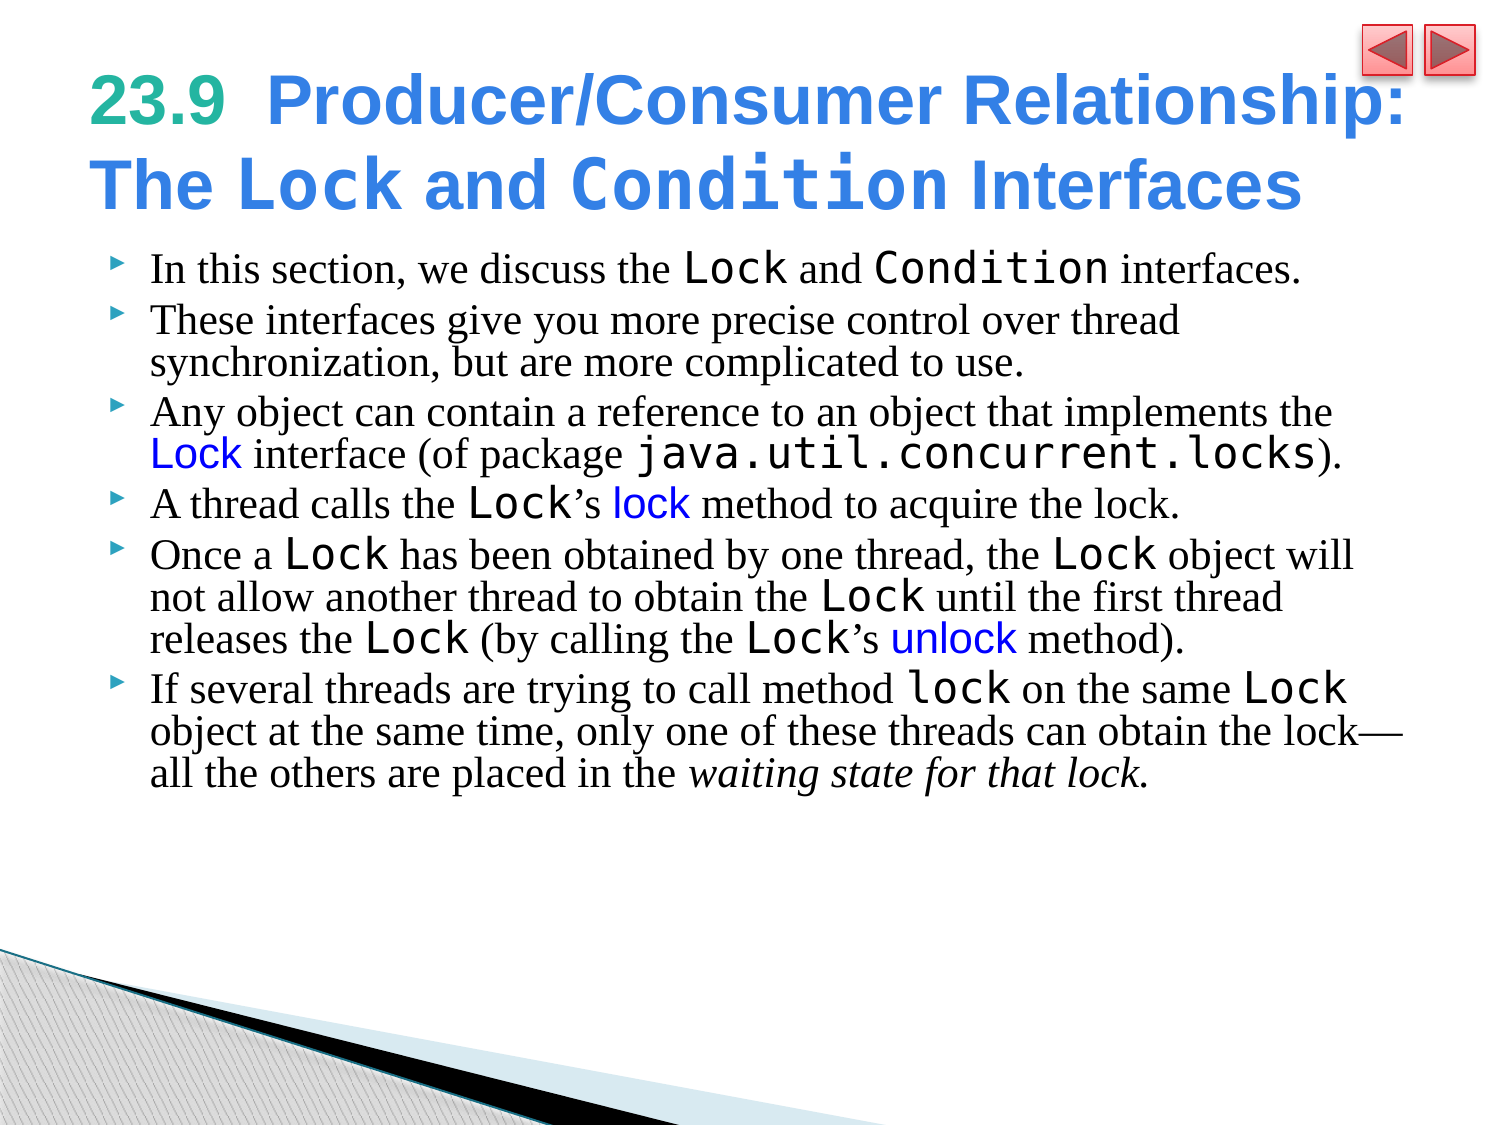

# 23.9  Producer/Consumer Relationship: The Lock and Condition Interfaces
In this section, we discuss the Lock and Condition interfaces.
These interfaces give you more precise control over thread synchronization, but are more complicated to use.
Any object can contain a reference to an object that implements the Lock interface (of package java.util.concurrent.locks).
A thread calls the Lock’s lock method to acquire the lock.
Once a Lock has been obtained by one thread, the Lock object will not allow another thread to obtain the Lock until the first thread releases the Lock (by calling the Lock’s unlock method).
If several threads are trying to call method lock on the same Lock object at the same time, only one of these threads can obtain the lock—all the others are placed in the waiting state for that lock.